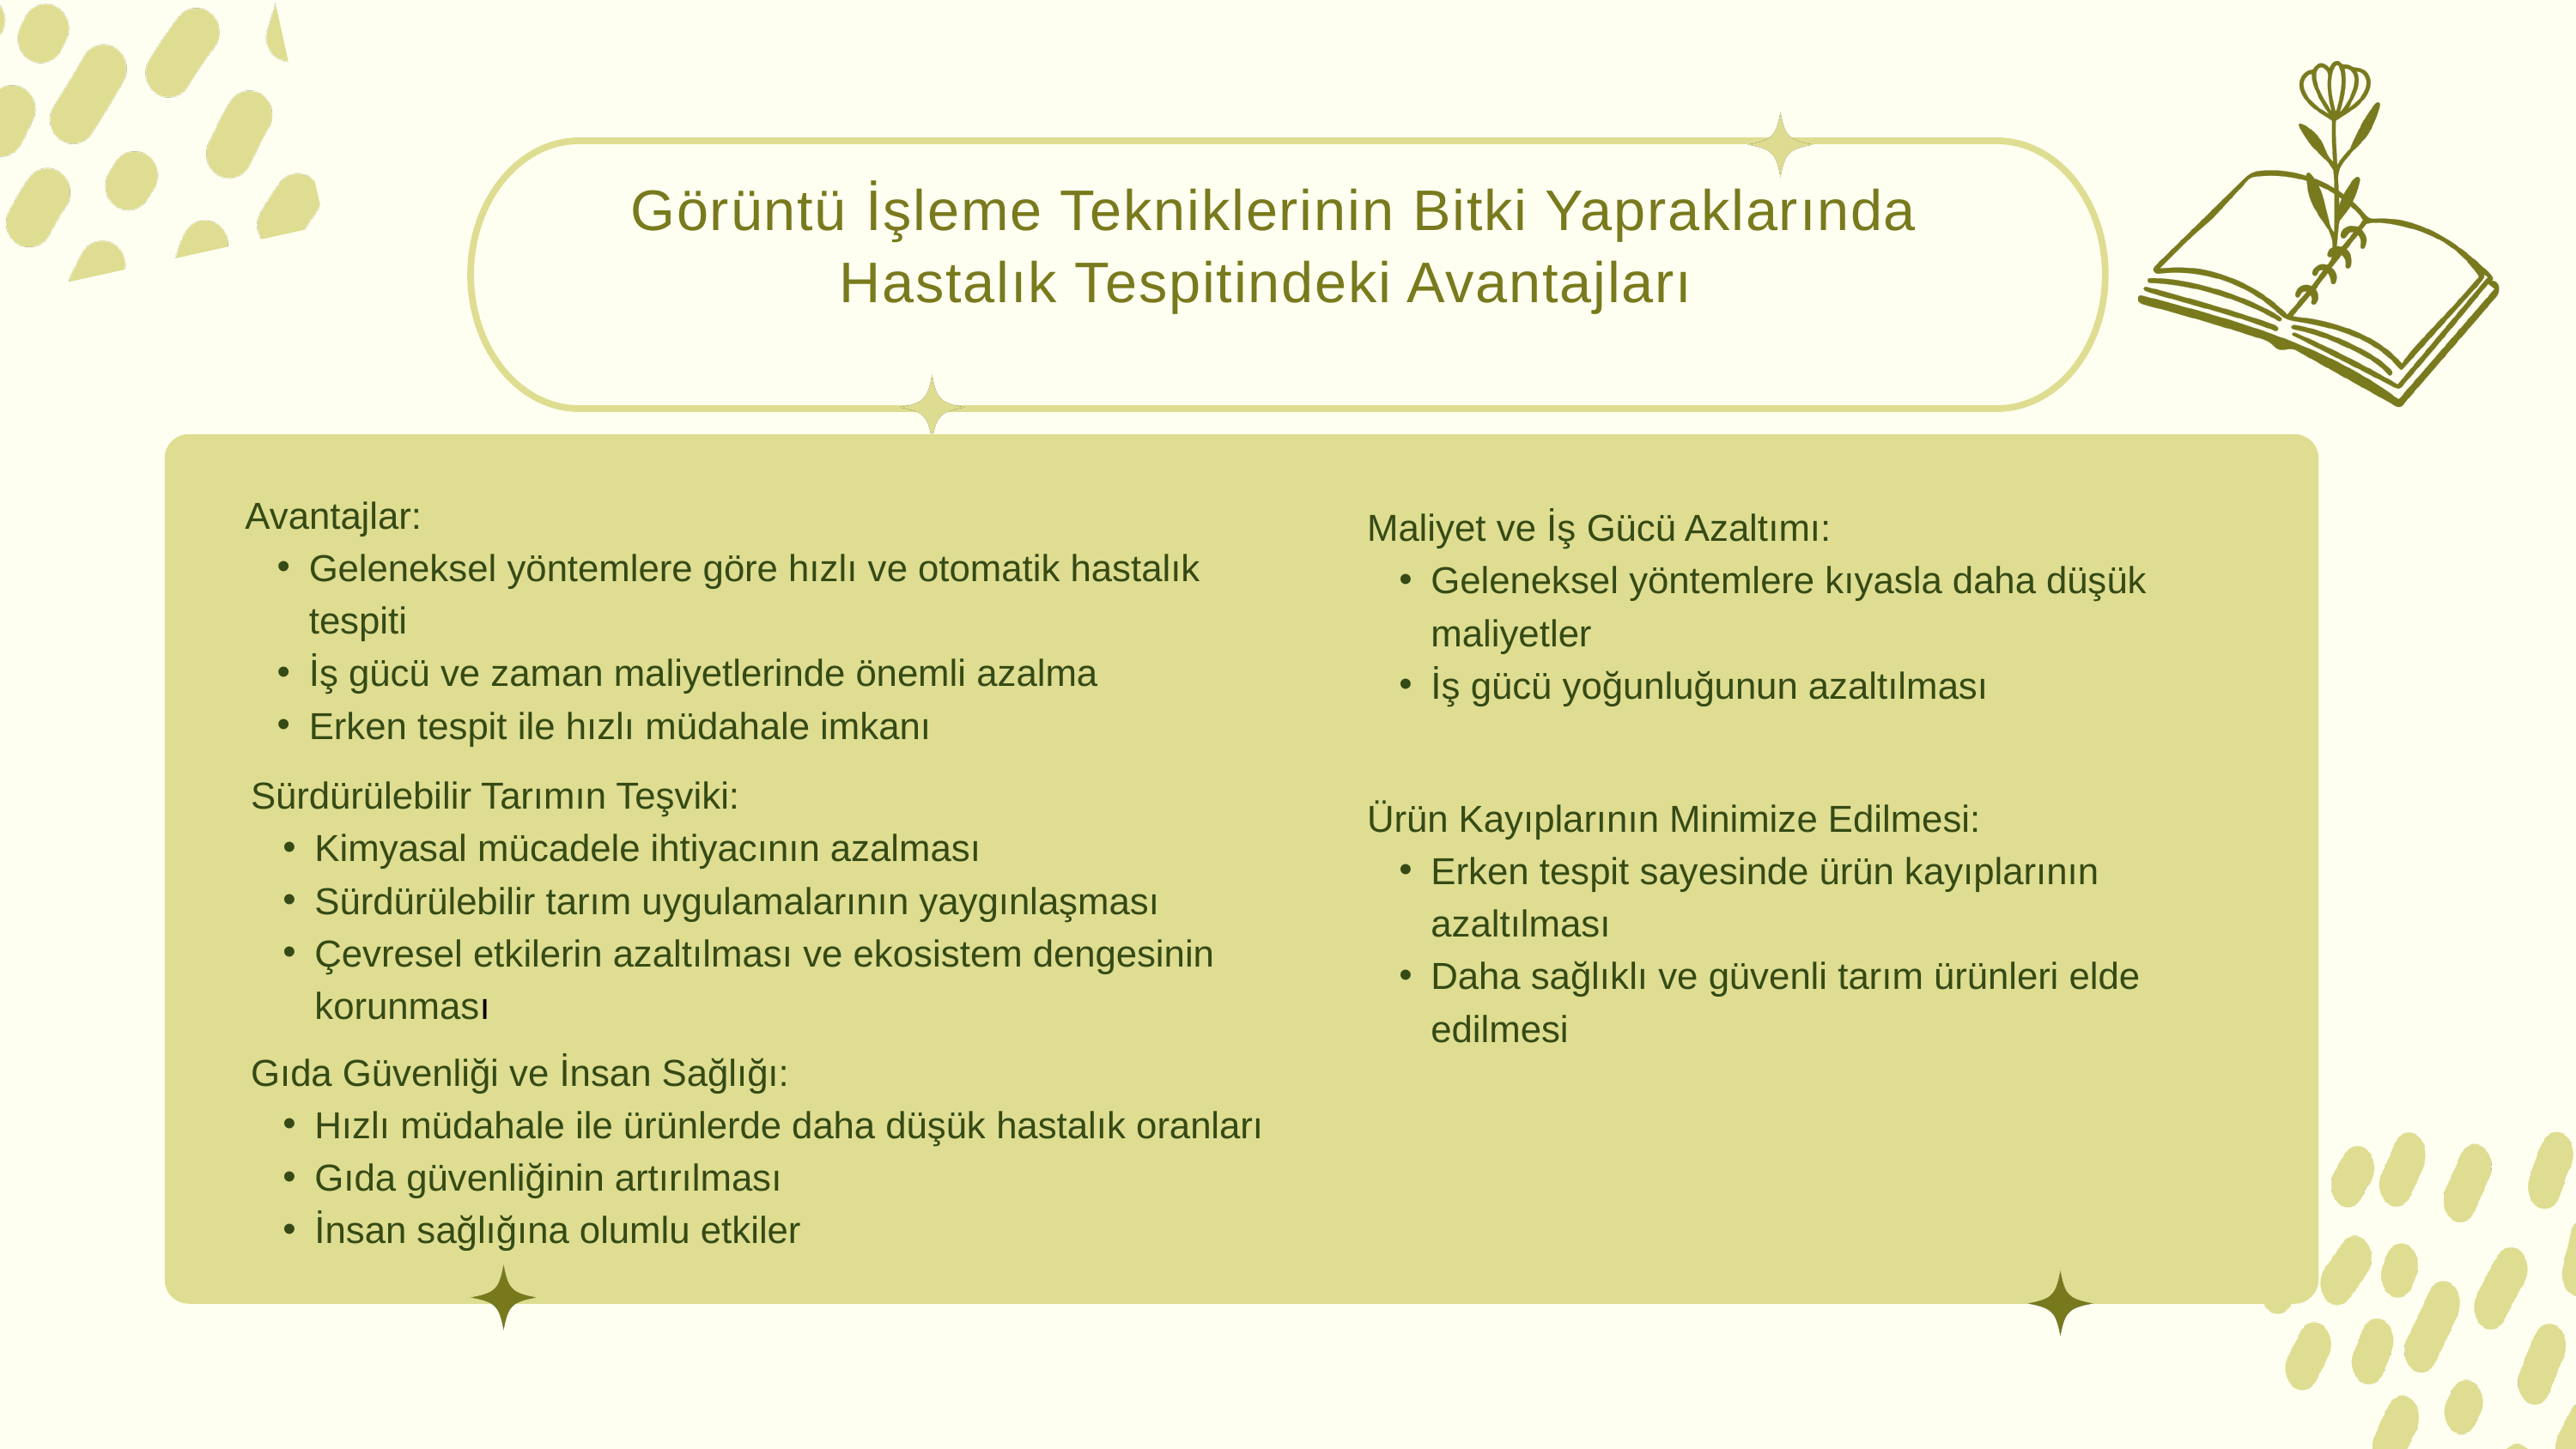

Görüntü İşleme Tekniklerinin Bitki Yapraklarında Hastalık Tespitindeki Avantajları

Avantajlar:
Geleneksel yöntemlere göre hızlı ve otomatik hastalık tespiti
İş gücü ve zaman maliyetlerinde önemli azalma
Erken tespit ile hızlı müdahale imkanı
Maliyet ve İş Gücü Azaltımı:
Geleneksel yöntemlere kıyasla daha düşük maliyetler
İş gücü yoğunluğunun azaltılması

Sürdürülebilir Tarımın Teşviki:
Kimyasal mücadele ihtiyacının azalması
Sürdürülebilir tarım uygulamalarının yaygınlaşması
Çevresel etkilerin azaltılması ve ekosistem dengesinin korunması
Ürün Kayıplarının Minimize Edilmesi:
Erken tespit sayesinde ürün kayıplarının azaltılması
Daha sağlıklı ve güvenli tarım ürünleri elde edilmesi

Gıda Güvenliği ve İnsan Sağlığı:
Hızlı müdahale ile ürünlerde daha düşük hastalık oranları
Gıda güvenliğinin artırılması
İnsan sağlığına olumlu etkiler